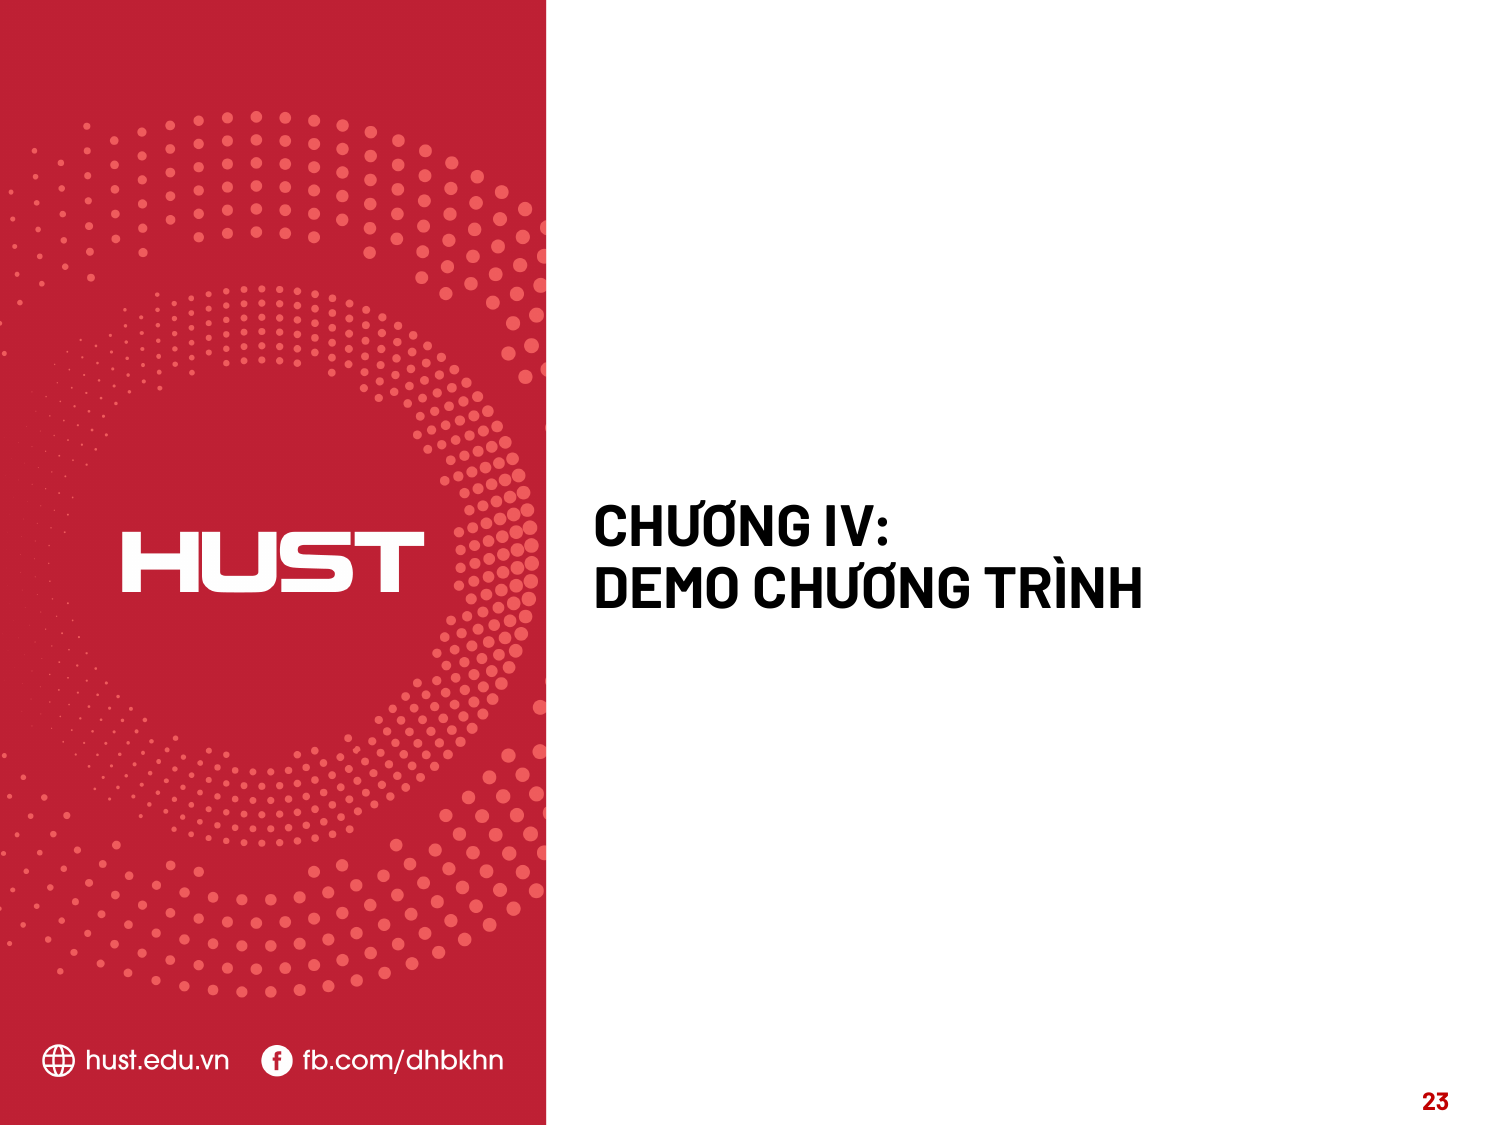

# CHƯƠNG IV: ​​DEMO CHƯƠNG TRÌNH
23